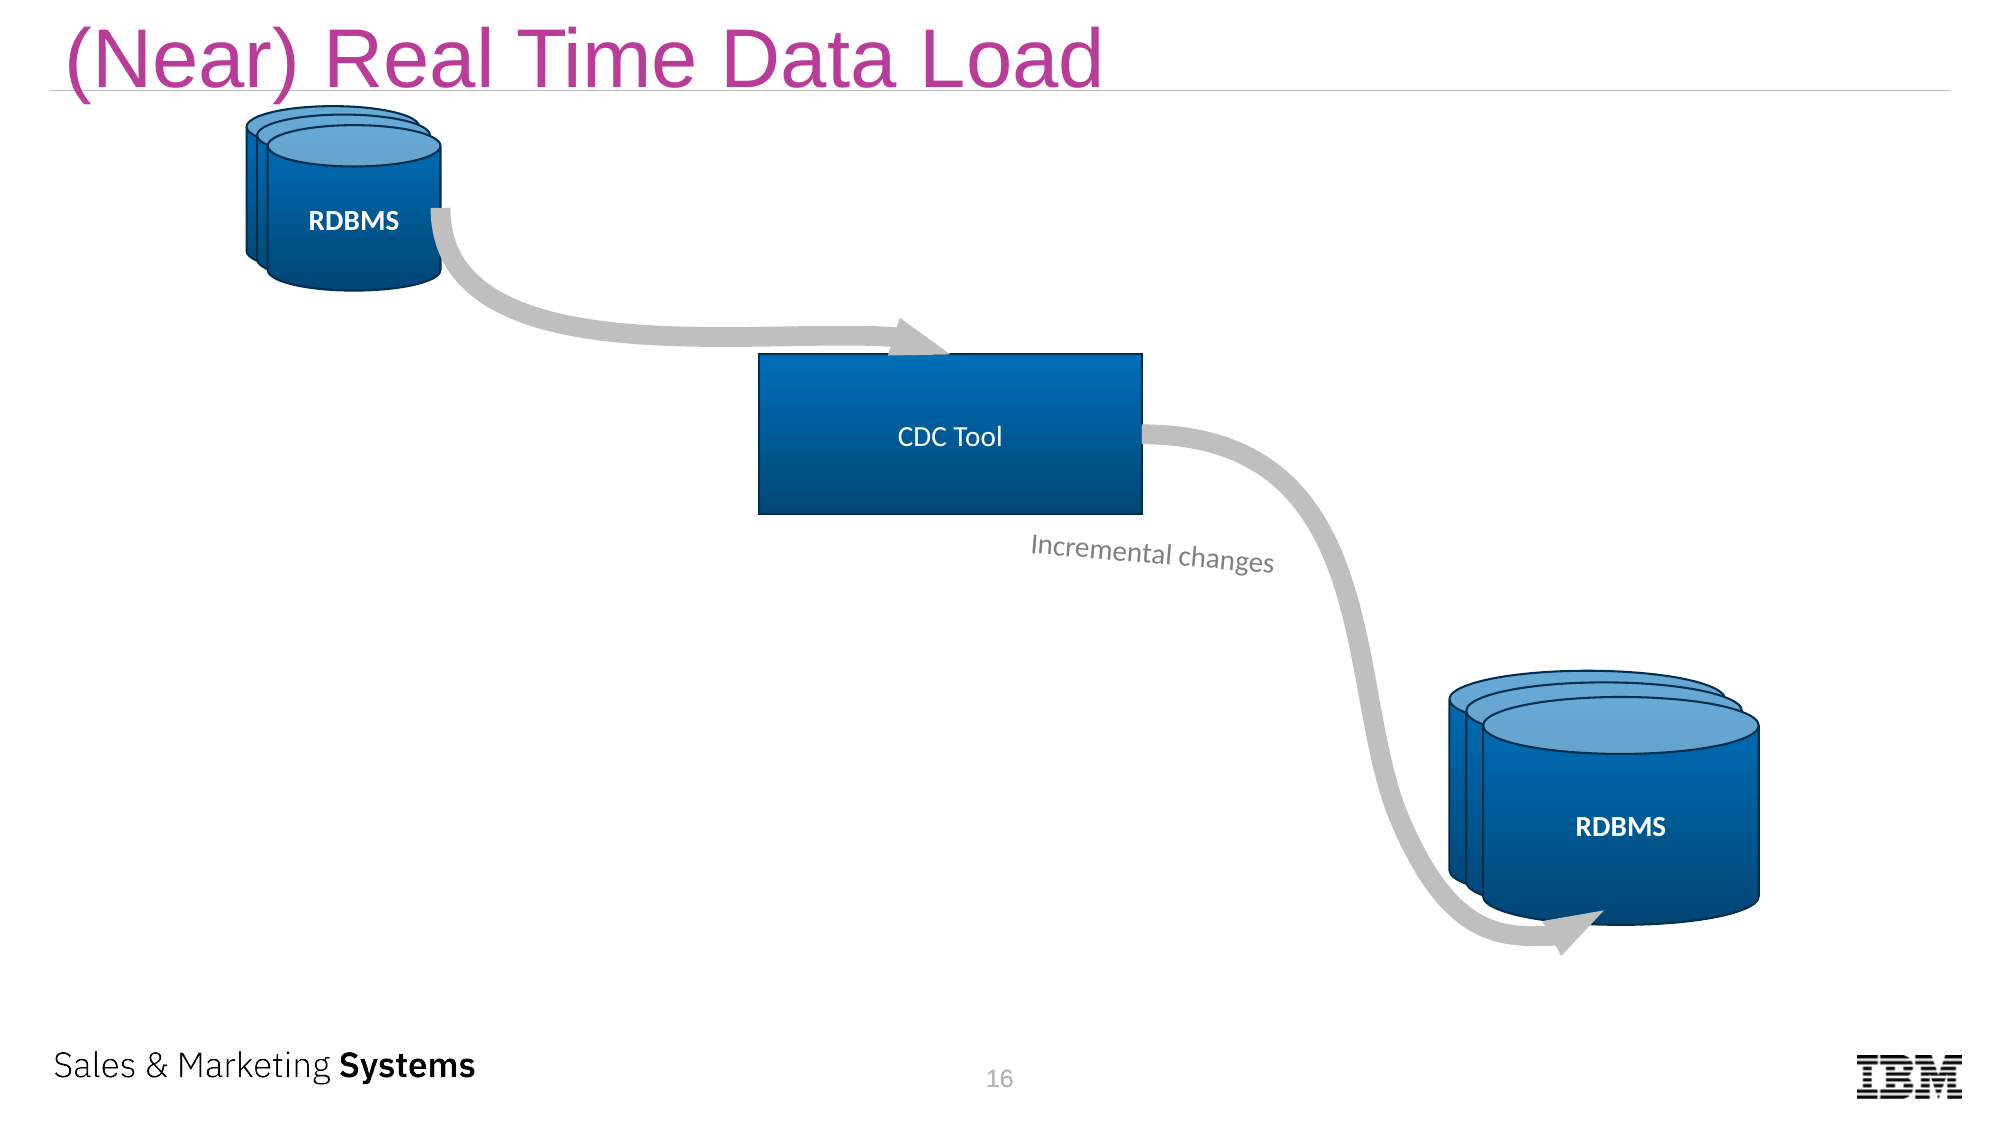

(Near) Real Time Data Load
RDBMS
RDBMS
RDBMS
CDC Tool
Incremental changes
RDBMS
RDBMS
RDBMS
16
16